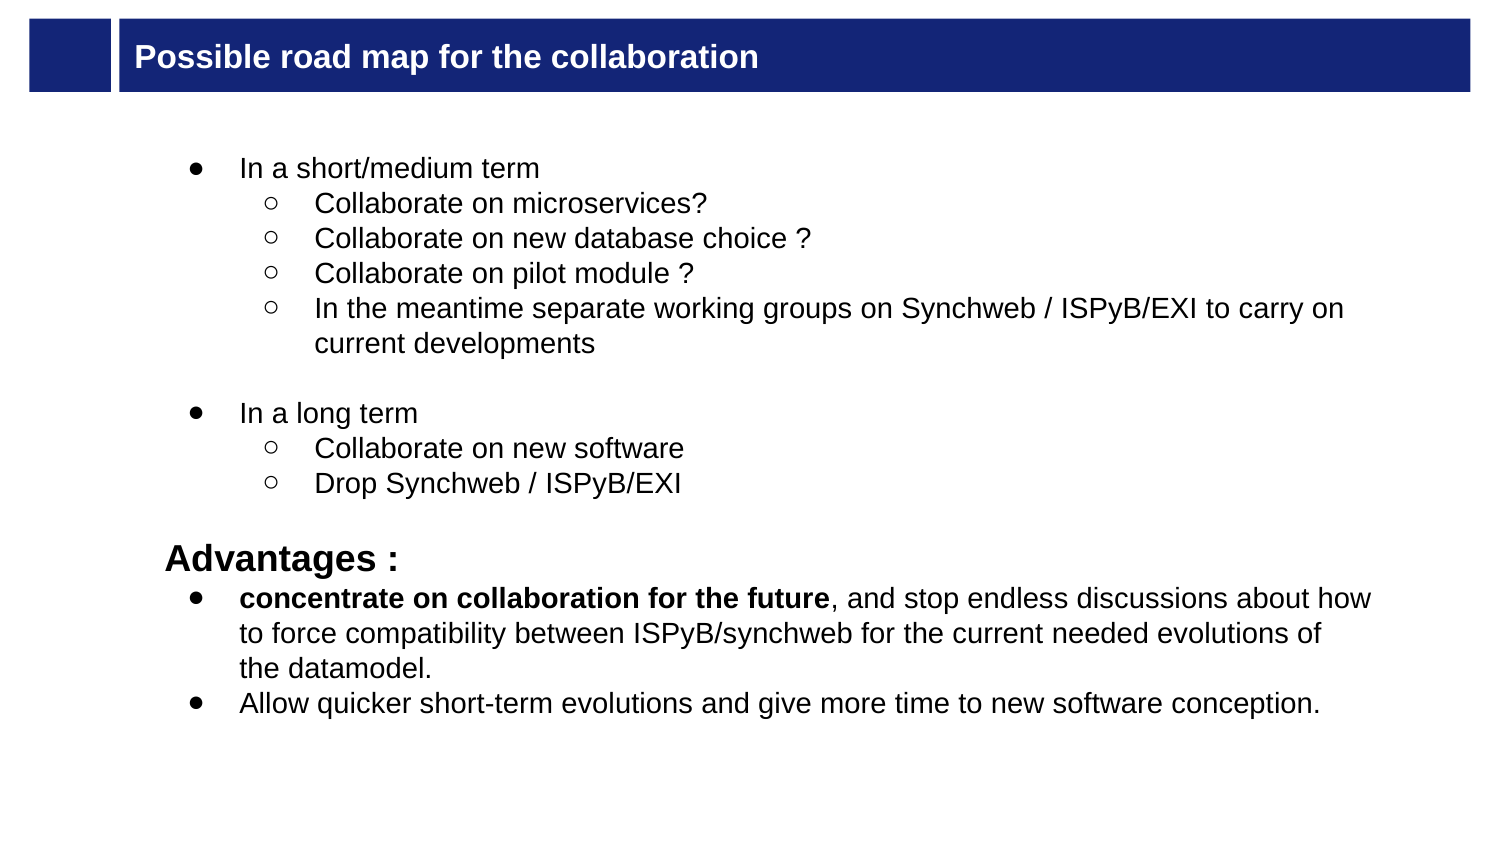

# Possible road map for the collaboration
In a short/medium term
Collaborate on microservices?
Collaborate on new database choice ?
Collaborate on pilot module ?
In the meantime separate working groups on Synchweb / ISPyB/EXI to carry on current developments

In a long term
Collaborate on new software
Drop Synchweb / ISPyB/EXI

Advantages :
concentrate on collaboration for the future, and stop endless discussions about how to force compatibility between ISPyB/synchweb for the current needed evolutions of the datamodel.
Allow quicker short-term evolutions and give more time to new software conception.